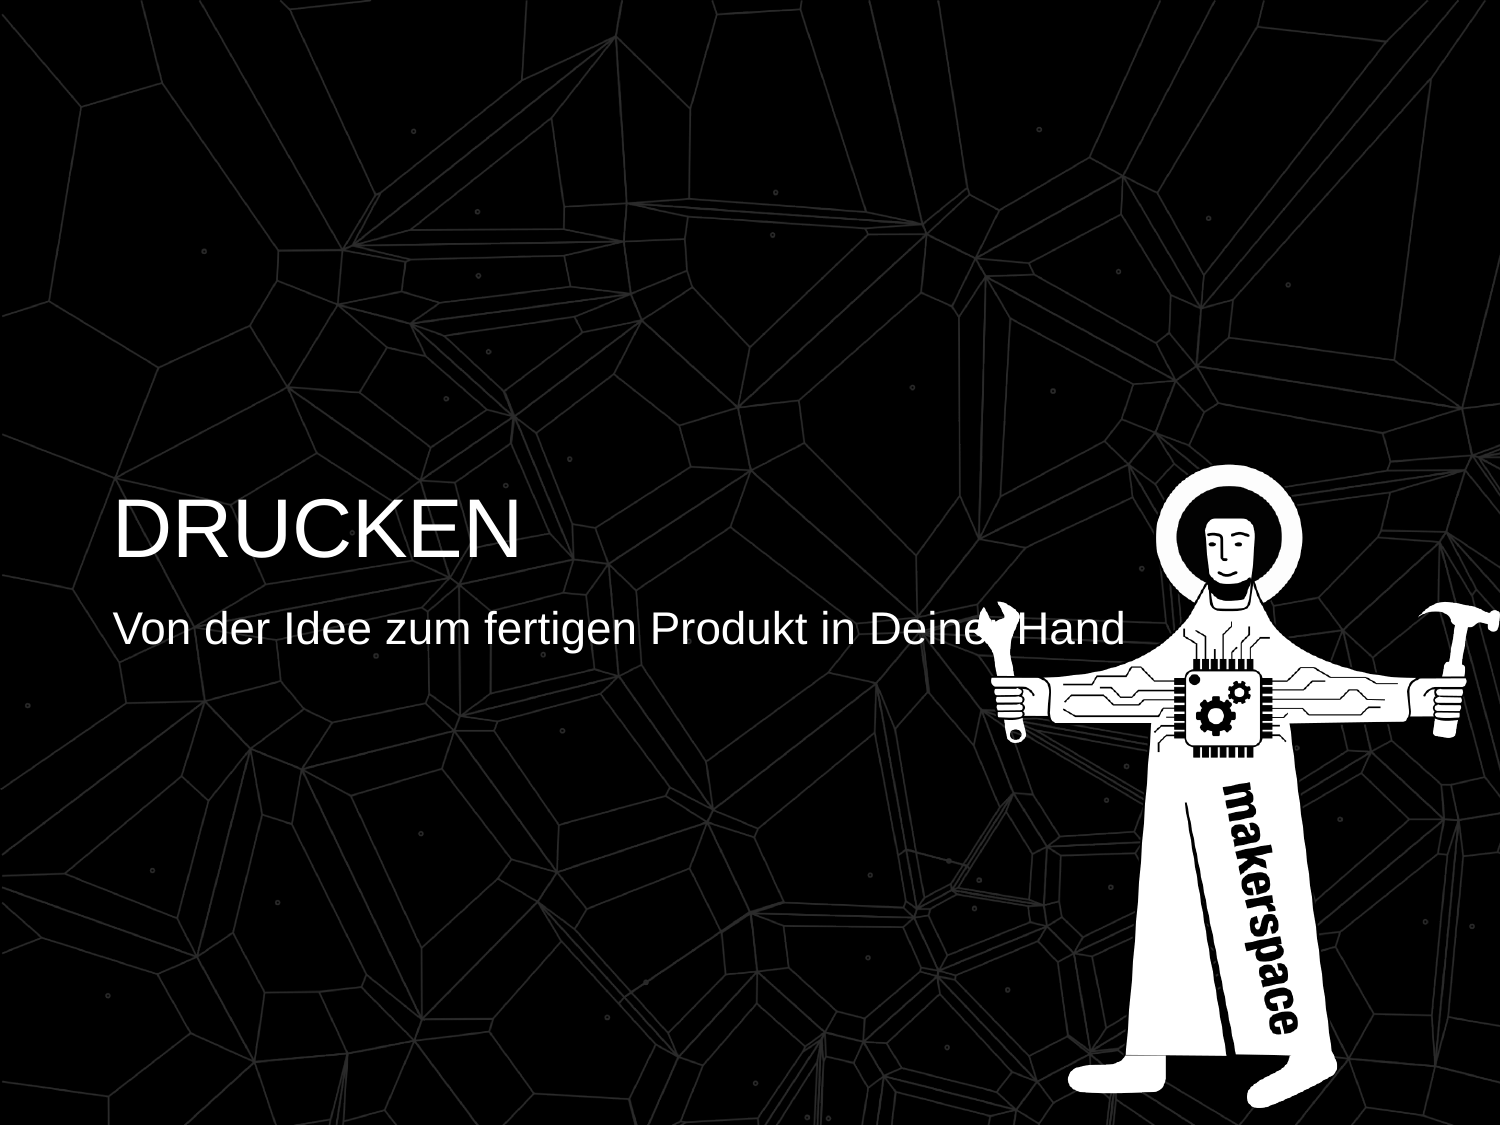

# Drucken
Von der Idee zum fertigen Produkt in Deiner Hand